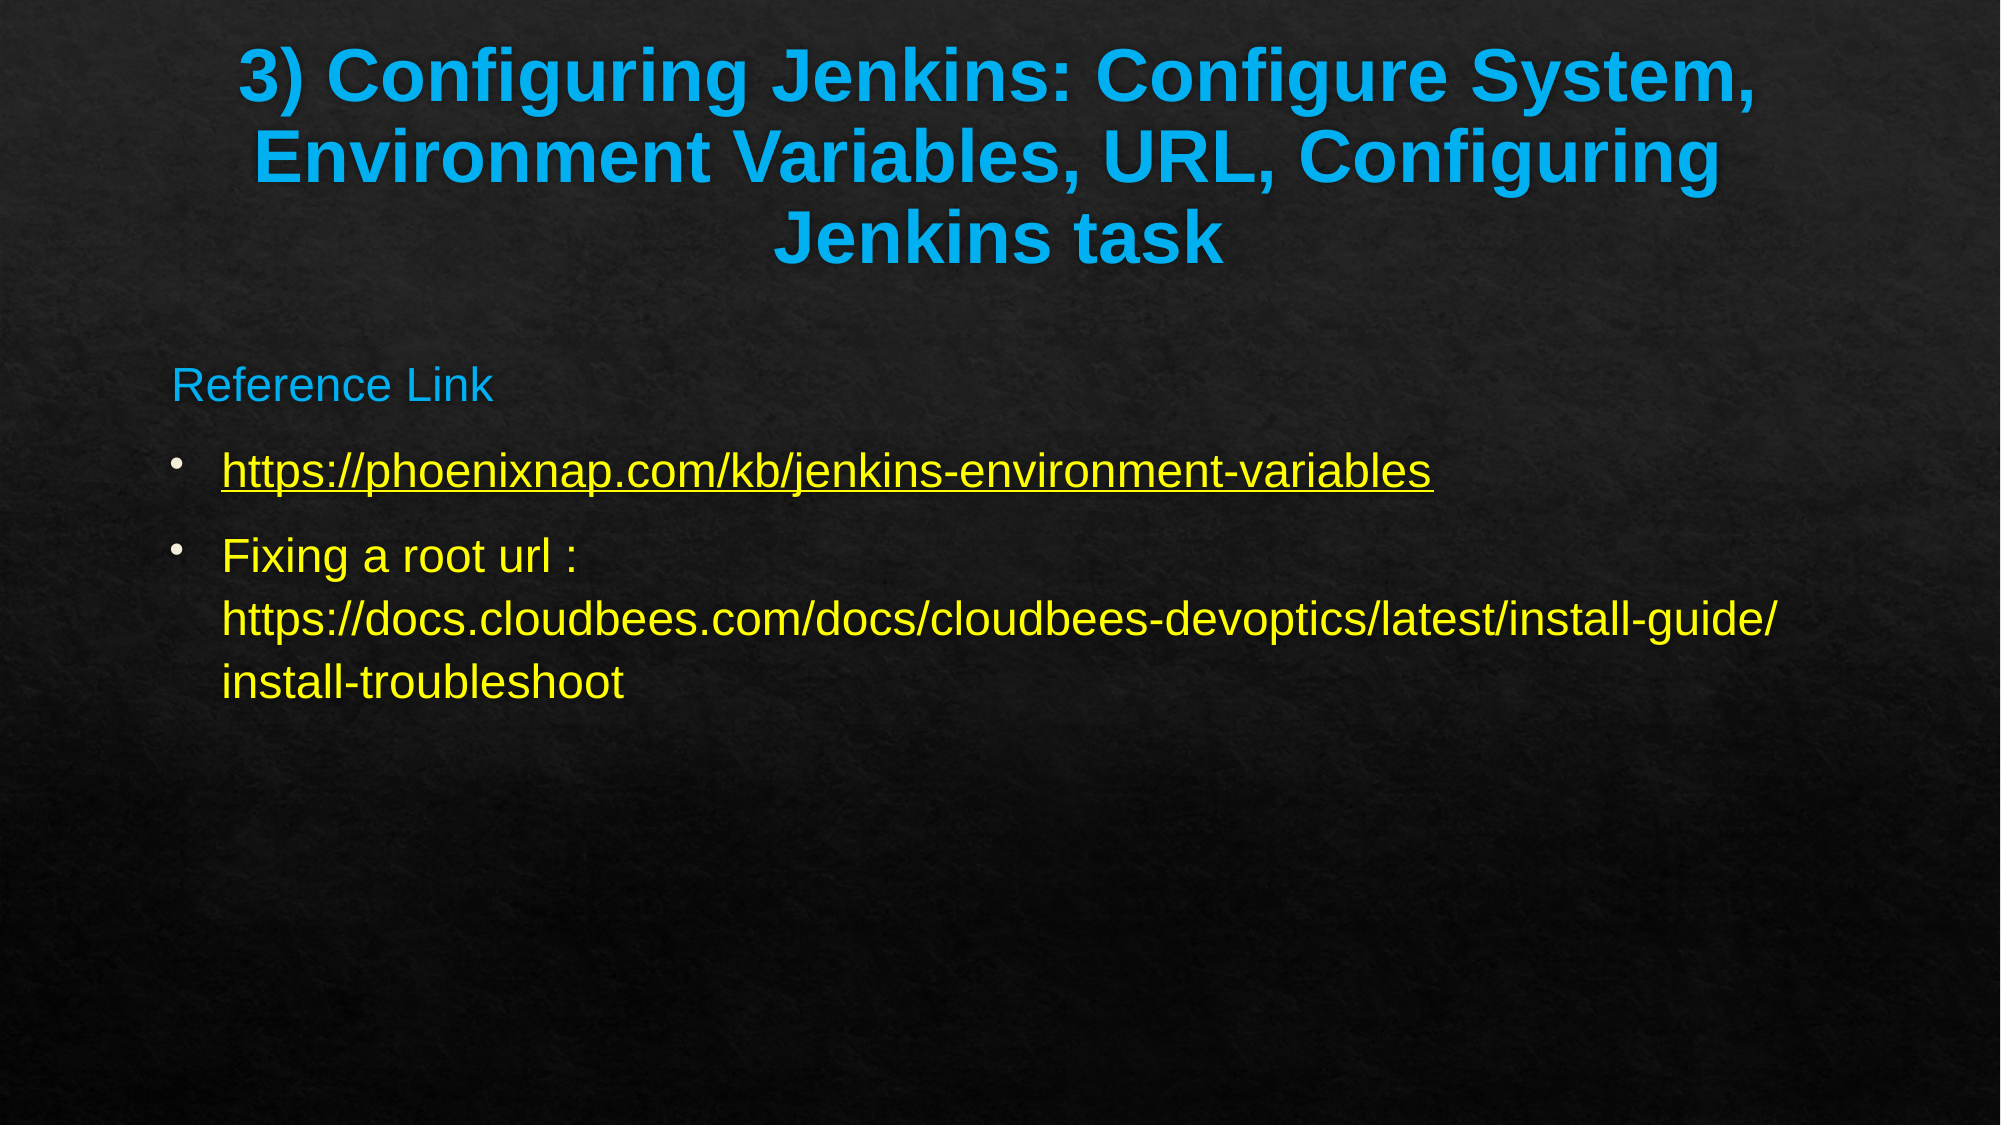

# 3) Configuring Jenkins: Configure System, Environment Variables, URL, Configuring  Jenkins task
Reference Link
https://phoenixnap.com/kb/jenkins-environment-variables
Fixing a root url : https://docs.cloudbees.com/docs/cloudbees-devoptics/latest/install-guide/install-troubleshoot